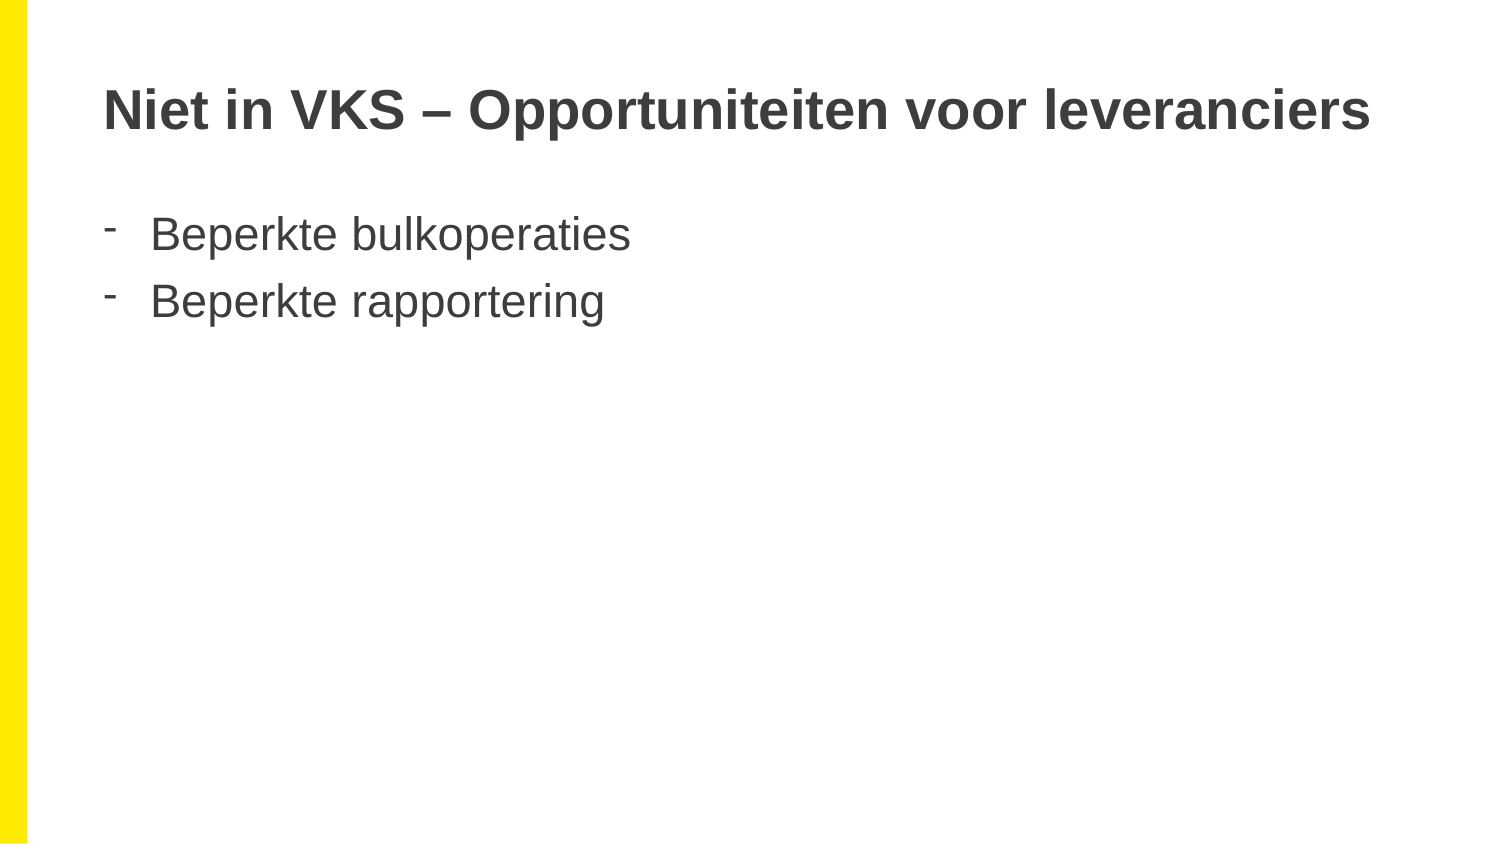

# Niet in VKS – Opportuniteiten voor leveranciers
Beperkte bulkoperaties
Beperkte rapportering